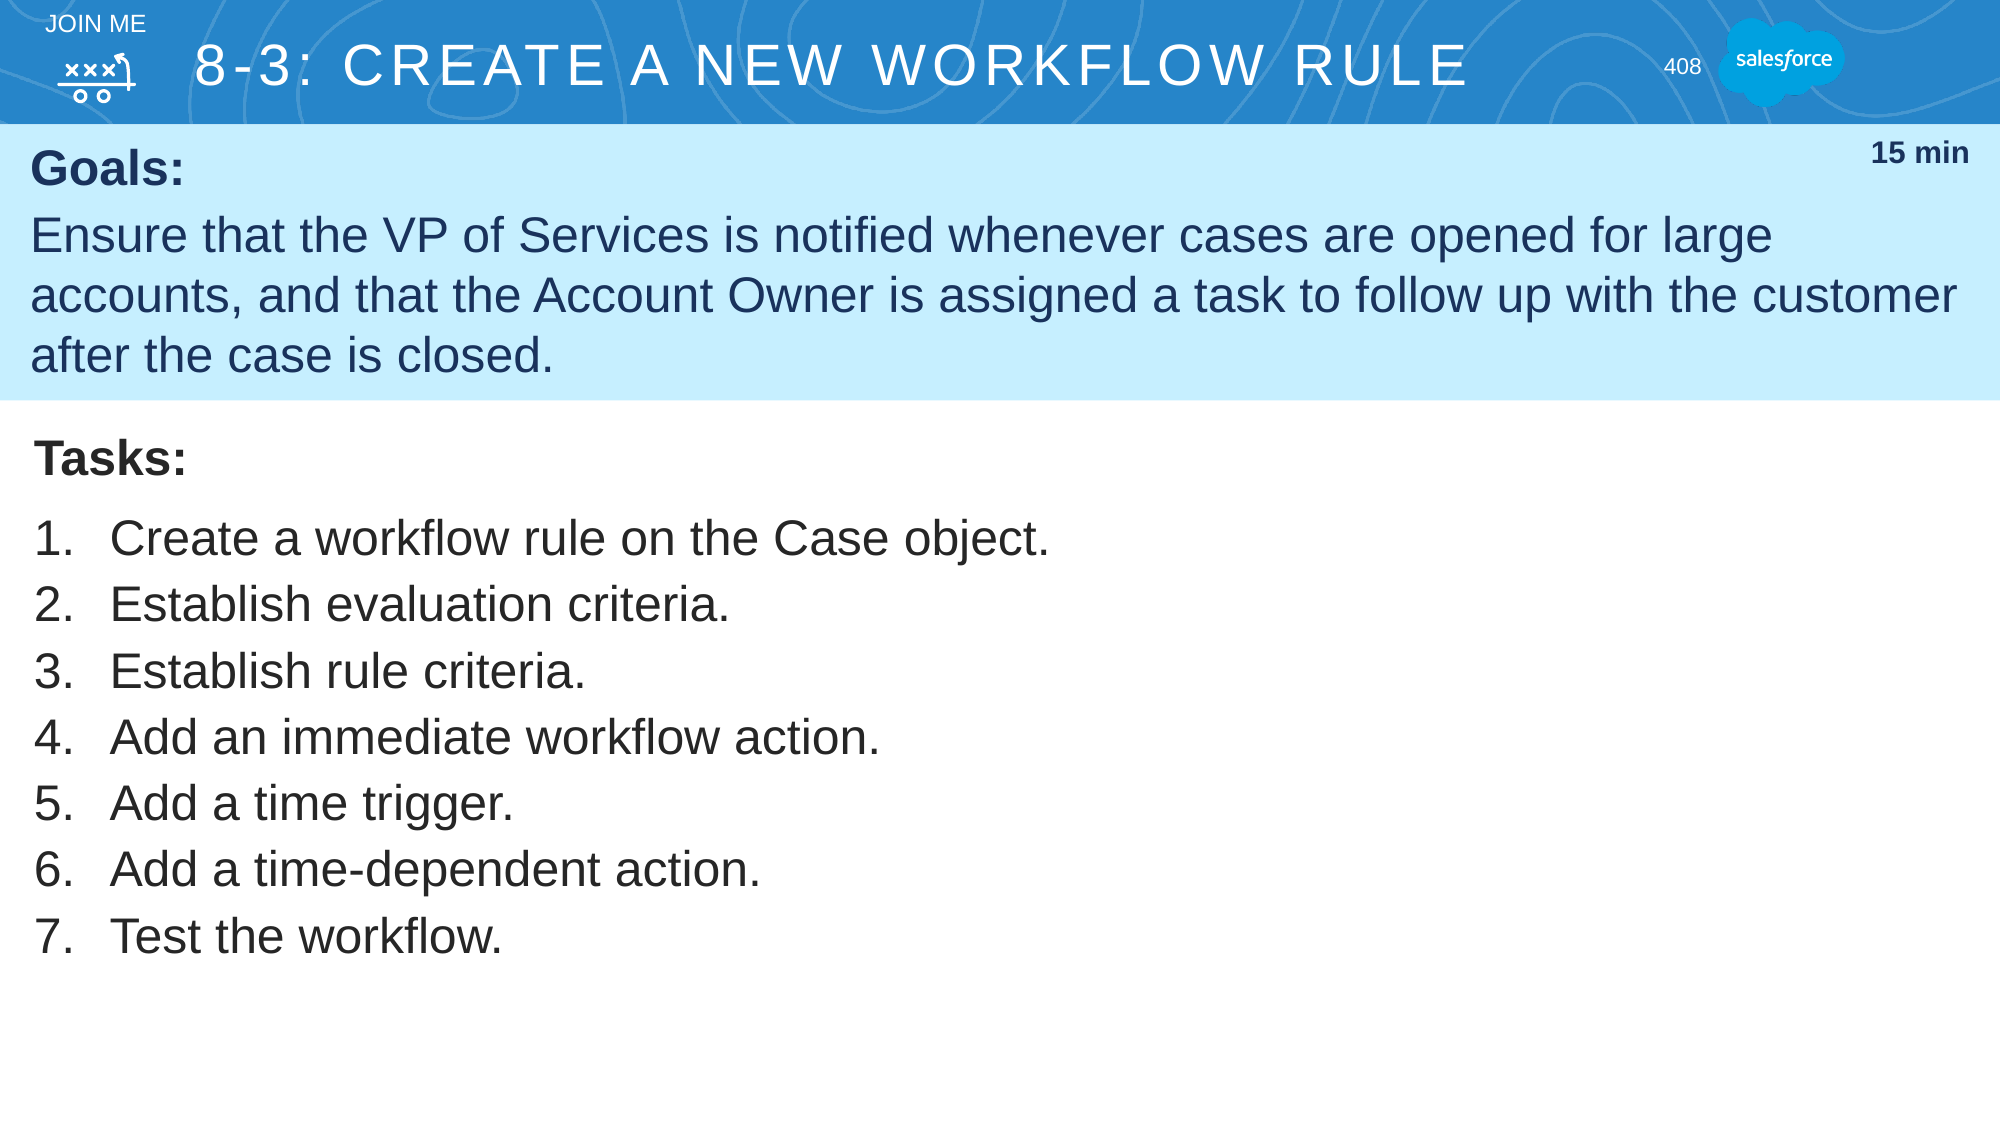

JOIN ME
# 8-3: Create a new Workflow Rule
408
Goals:
Ensure that the VP of Services is notified whenever cases are opened for large accounts, and that the Account Owner is assigned a task to follow up with the customer after the case is closed.
15 min
Tasks:
Create a workflow rule on the Case object.
Establish evaluation criteria.
Establish rule criteria.
Add an immediate workflow action.
Add a time trigger.
Add a time-dependent action.
Test the workflow.